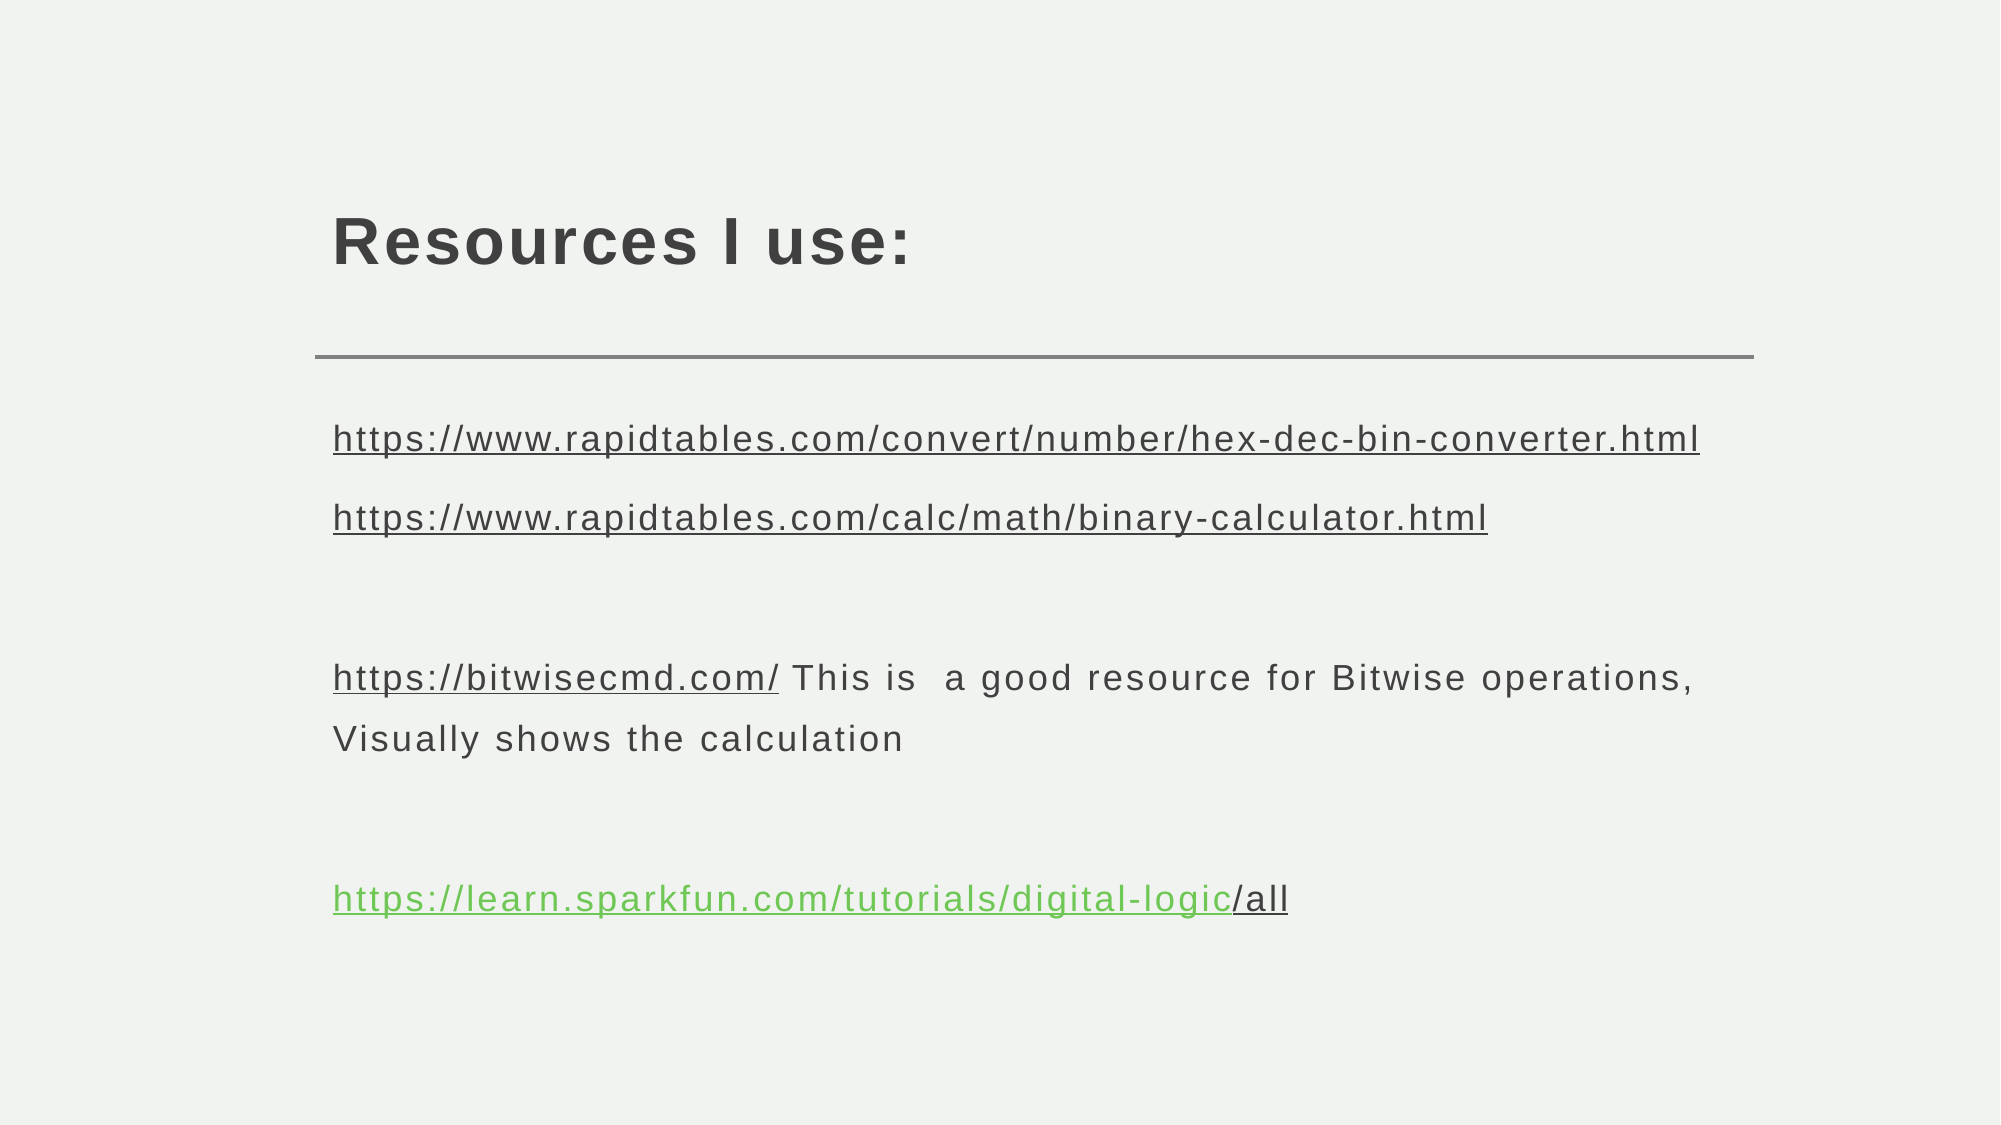

# Resources I use:
https://www.rapidtables.com/convert/number/hex-dec-bin-converter.html
https://www.rapidtables.com/calc/math/binary-calculator.html

https://bitwisecmd.com/ This is  a good resource for Bitwise operations, Visually shows the calculation

https://learn.sparkfun.com/tutorials/digital-logic/all